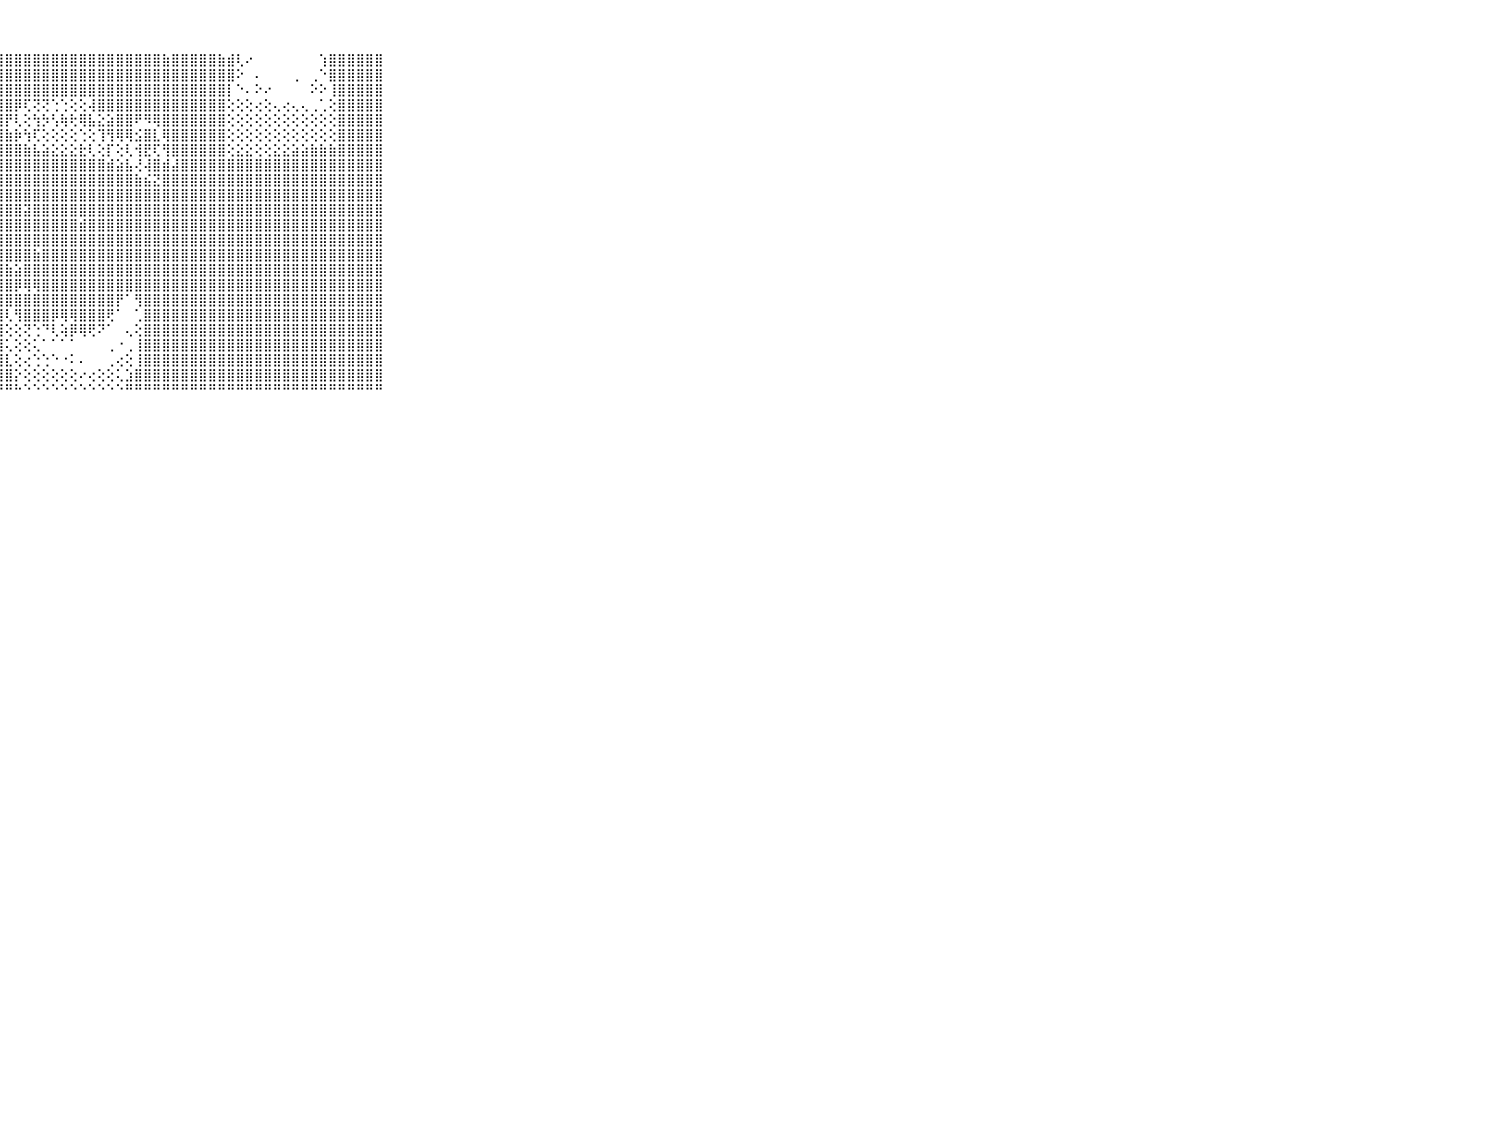

⠀⠀⠀⠀⠀⠀⠀⠀⠀⠀⠀⣾⣿⣿⣿⣿⣿⣿⣿⣿⣿⣿⣿⣿⣿⣿⣿⣿⣿⣿⣿⣿⣿⣿⣿⣿⣿⣿⣿⣿⣿⣿⣿⣿⣿⣷⣿⣿⣿⣿⣿⣷⣾⢇⠔⠀⠀⠀⠀⠀⠀⠀⢱⣿⣿⣿⣿⣿⣿⠀⠀⠀⠀⠀⠀⠀⠀⠀⠀⠀⠀
⠀⠀⠀⠀⠀⠀⠀⠀⠀⠀⠀⣿⣿⣿⣿⣿⣿⣿⣿⣿⣿⣿⣿⣿⣿⣿⣿⣿⣿⣿⣿⣿⣿⣿⣿⣿⣿⣿⣿⣿⣿⣿⣿⣿⣿⣿⣿⣿⣿⣿⣿⣿⣿⠕⠀⠄⠀⠀⠀⢀⠀⢀⠑⣿⣿⣿⣿⣿⣿⠀⠀⠀⠀⠀⠀⠀⠀⠀⠀⠀⠀
⠀⠀⠀⠀⠀⠀⠀⠀⠀⠀⠀⣿⣿⣿⣿⣿⣿⣿⣿⣿⣿⣿⣿⣿⣿⣿⣿⣿⣿⣿⣿⣿⣿⣿⣿⣿⣿⣿⣿⣿⣿⣿⣿⣿⣿⣿⣿⣿⣿⣿⣿⣿⡇⠑⠄⠕⠔⠀⠀⠀⠀⠕⠕⢸⣿⣿⣿⣿⣿⠀⠀⠀⠀⠀⠀⠀⠀⠀⠀⠀⠀
⠀⠀⠀⠀⠀⠀⠀⠀⠀⠀⠀⣿⣿⣿⣿⣿⣿⣿⣿⣿⣿⣿⣿⣿⣿⣿⣿⣿⣿⡿⢏⢝⢝⢑⢑⢕⢕⢼⣿⣿⣿⣿⣿⣿⣿⣿⣿⣿⣿⣿⣿⣿⢕⢕⢕⢔⢕⢄⢔⢄⢄⢀⢁⢕⣿⣿⣿⣿⣿⠀⠀⠀⠀⠀⠀⠀⠀⠀⠀⠀⠀
⠀⠀⠀⠀⠀⠀⠀⠀⠀⠀⠀⣿⣿⣿⣿⣿⣿⣿⣿⣿⣿⣿⣿⣿⣿⣿⣿⣿⡟⢇⢕⢳⡳⢣⢷⢗⢿⣧⣕⣵⣿⣿⠟⠻⢿⣿⣿⣿⣿⣿⣿⣿⢕⢕⢕⢕⢕⢕⢕⢕⢕⢕⢕⢕⣿⣿⣿⣿⣿⠀⠀⠀⠀⠀⠀⠀⠀⠀⠀⠀⠀
⠀⠀⠀⠀⠀⠀⠀⠀⠀⠀⠀⣿⣿⣿⣿⣿⣿⣿⣿⣿⣿⣿⣿⣿⣿⣿⣿⣿⣷⡷⢳⢏⢕⢕⢕⢕⢑⢕⢹⢻⢿⢿⣪⣿⣇⢿⣿⣿⣿⣿⣿⣿⢕⢕⢕⢕⢕⢕⢕⢕⢕⢕⢕⢕⣿⣿⣿⣿⣿⠀⠀⠀⠀⠀⠀⠀⠀⠀⠀⠀⠀
⠀⠀⠀⠀⠀⠀⠀⠀⠀⠀⠀⣿⣿⣿⣿⣿⣿⣿⣿⣿⣿⣿⣿⣿⣿⣿⣿⣿⣿⣿⣷⣧⣵⣕⣕⣕⣗⢇⢕⡏⢕⢇⢺⣟⢏⢻⣿⣿⣿⣿⣿⣿⢕⣕⣕⢕⢕⣕⣕⣵⣵⣷⣷⣷⣿⣿⣿⣿⣿⠀⠀⠀⠀⠀⠀⠀⠀⠀⠀⠀⠀
⠀⠀⠀⠀⠀⠀⠀⠀⠀⠀⠀⣿⣿⣿⣿⣿⣿⣿⣿⣿⣿⣿⣿⣿⣿⣿⣿⣿⣿⣿⣿⣿⣿⣿⣿⣿⣿⣿⣿⣾⣵⣧⢜⢼⣿⣾⣼⣿⣿⣿⣿⣿⣿⣿⣿⣿⣿⣿⣿⣿⣿⣿⣿⣿⣿⣿⣿⣿⣿⠀⠀⠀⠀⠀⠀⠀⠀⠀⠀⠀⠀
⠀⠀⠀⠀⠀⠀⠀⠀⠀⠀⠀⣿⣿⣿⣿⣿⣿⣿⣿⣿⣿⣿⣿⣿⣿⣿⣿⣿⣿⣿⣿⣿⣿⣿⣿⣿⣿⣿⣿⣿⣿⣿⣷⣮⣝⣿⣿⣿⣿⣿⣿⣿⣿⣿⣿⣿⣿⣿⣿⣿⣿⣿⣿⣿⣿⣿⣿⣿⣿⠀⠀⠀⠀⠀⠀⠀⠀⠀⠀⠀⠀
⠀⠀⠀⠀⠀⠀⠀⠀⠀⠀⠀⣿⣿⣿⣿⣿⣿⣿⣿⣿⣿⣿⣿⣿⣿⣿⣿⣿⣿⣿⣿⣿⣿⣿⣿⣿⣿⣿⣿⣿⣿⣿⣿⣿⣿⣿⣿⣿⣿⣿⣿⣿⣿⣿⣿⣿⣿⣿⣿⣿⣿⣿⣿⣿⣿⣿⣿⣿⣿⠀⠀⠀⠀⠀⠀⠀⠀⠀⠀⠀⠀
⠀⠀⠀⠀⠀⠀⠀⠀⠀⠀⠀⣿⣿⣿⣿⣿⣿⣿⣿⣿⣿⣿⣿⣿⣿⣿⣿⣿⣿⣿⣽⣿⣿⣿⣿⣿⣿⣿⣿⣿⣿⣿⣿⣿⣿⣿⣿⣿⣿⣿⣿⣿⣿⣿⣿⣿⣿⣿⣿⣿⣿⣿⣿⣿⣿⣿⣿⣿⣿⠀⠀⠀⠀⠀⠀⠀⠀⠀⠀⠀⠀
⠀⠀⠀⠀⠀⠀⠀⠀⠀⠀⠀⣿⣿⣿⣿⣿⣿⣿⣿⣿⣿⣿⣿⣿⣿⣿⣿⣿⣿⣿⣿⣿⣿⣿⣿⣿⣾⣿⣿⣿⣿⣿⣿⣿⣿⣿⣿⣿⣿⣿⣿⣿⣿⣿⣿⣿⣿⣿⣿⣿⣿⣿⣿⣿⣿⣿⣿⣿⣿⠀⠀⠀⠀⠀⠀⠀⠀⠀⠀⠀⠀
⠀⠀⠀⠀⠀⠀⠀⠀⠀⠀⠀⣿⣿⣿⣿⣿⣿⣿⣿⣿⣿⣿⣿⣿⣿⣿⣿⣿⣿⣿⣿⣿⣿⣿⣿⣿⣿⣿⣿⣿⣿⣿⣿⣿⣿⣿⣿⣿⣿⣿⣿⣿⣿⣿⣿⣿⣿⣿⣿⣿⣿⣿⣿⣿⣿⣿⣿⣿⣿⠀⠀⠀⠀⠀⠀⠀⠀⠀⠀⠀⠀
⠀⠀⠀⠀⠀⠀⠀⠀⠀⠀⠀⣿⣿⣿⣿⣿⣿⣿⣿⣿⣿⣿⣿⣿⣿⣿⣿⣿⣿⣿⣿⣷⣿⣿⣿⣿⣿⣿⣿⣿⣿⣿⣿⣿⣿⣿⣿⣿⣿⣿⣿⣿⣿⣿⣿⣿⣿⣿⣿⣿⣿⣿⣿⣿⣿⣿⣿⣿⣿⠀⠀⠀⠀⠀⠀⠀⠀⠀⠀⠀⠀
⠀⠀⠀⠀⠀⠀⠀⠀⠀⠀⠀⣿⣿⣿⣿⣿⣿⣿⣿⣿⣿⣿⣿⣿⣿⣿⣿⣿⣷⣵⣿⣿⣿⣿⣿⣿⣿⣿⣿⣿⣿⣿⣿⣿⣿⣿⣿⣿⣿⣿⣿⣿⣿⣿⣿⣿⣿⣿⣿⣿⣿⣿⣿⣿⣿⣿⣿⣿⣿⠀⠀⠀⠀⠀⠀⠀⠀⠀⠀⠀⠀
⠀⠀⠀⠀⠀⠀⠀⠀⠀⠀⠀⣿⣿⣿⣿⣿⣿⣿⣿⣿⣿⣿⣿⣿⣿⣿⣿⣿⣿⡿⢿⢿⣿⣿⣿⣿⣿⣿⣿⣿⣿⣿⣿⣿⣿⣿⣿⣿⣿⣿⣿⣿⣿⣿⣿⣿⣿⣿⣿⣿⣿⣿⣿⣿⣿⣿⣿⣿⣿⠀⠀⠀⠀⠀⠀⠀⠀⠀⠀⠀⠀
⠀⠀⠀⠀⠀⠀⠀⠀⠀⠀⠀⣿⣿⣿⣿⣿⣿⣿⣿⣿⣿⣿⣿⣿⣿⣿⣿⣿⣿⣿⣿⣿⣿⣿⣿⣿⣿⣿⣿⣿⡟⠁⢻⣿⣿⣿⣿⣿⣿⣿⣿⣿⣿⣿⣿⣿⣿⣿⣿⣿⣿⣿⣿⣿⣿⣿⣿⣿⣿⠀⠀⠀⠀⠀⠀⠀⠀⠀⠀⠀⠀
⠀⠀⠀⠀⠀⠀⠀⠀⠀⠀⠀⣿⣿⣿⣿⣿⣿⣿⣿⣿⣿⣿⣿⣿⣿⣿⣿⣿⢇⢻⣿⣿⣿⡿⢿⢿⣿⣿⣿⢟⠁⠀⢁⣿⣿⣿⣿⣿⣿⣿⣿⣿⣿⣿⣿⣿⣿⣿⣿⣿⣿⣿⣿⣿⣿⣿⣿⣿⣿⠀⠀⠀⠀⠀⠀⠀⠀⠀⠀⠀⠀
⠀⠀⠀⠀⠀⠀⠀⠀⠀⠀⠀⣿⣿⣿⣿⣿⣿⣿⣿⣿⣿⣿⣿⣿⣿⣿⣿⣿⢕⢕⢝⢑⠙⢇⢵⡿⢿⢟⠝⠁⠀⢄⢕⣿⣿⣿⣿⣿⣿⣿⣿⣿⣿⣿⣿⣿⣿⣿⣿⣿⣿⣿⣿⣿⣿⣿⣿⣿⣿⠀⠀⠀⠀⠀⠀⠀⠀⠀⠀⠀⠀
⠀⠀⠀⠀⠀⠀⠀⠀⠀⠀⠀⣿⣿⣿⣿⣿⣿⣿⣿⣿⣿⣿⣿⣿⣿⣿⣿⣿⢅⢕⢕⢅⠁⠁⠁⠁⠀⠀⠀⢀⠐⢀⢸⣿⣿⣿⣿⣿⣿⣿⣿⣿⣿⣿⣿⣿⣿⣿⣿⣿⣿⣿⣿⣿⣿⣿⣿⣿⣿⠀⠀⠀⠀⠀⠀⠀⠀⠀⠀⠀⠀
⠀⠀⠀⠀⠀⠀⠀⠀⠀⠀⠀⣿⣿⣿⣿⣿⣿⣿⣿⣿⣿⣿⣿⣿⣿⣿⣿⣿⣇⢕⢔⢑⢑⠑⠐⠅⠄⠀⠀⢀⢔⢕⢸⣿⣿⣿⣿⣿⣿⣿⣿⣿⣿⣿⣿⣿⣿⣿⣿⣿⣿⣿⣿⣿⣿⣿⣿⣿⣿⠀⠀⠀⠀⠀⠀⠀⠀⠀⠀⠀⠀
⠀⠀⠀⠀⠀⠀⠀⠀⠀⠀⠀⣿⣿⣿⣿⣿⣿⣿⣿⣿⣿⣿⣿⣿⣿⣿⣿⣿⣿⡕⢕⢕⢕⢕⢕⢕⠔⢔⢕⢕⢅⣱⣿⣿⣿⣿⣿⣿⣿⣿⣿⣿⣿⣿⣿⣿⣿⣿⣿⣿⣿⣿⣿⣿⣿⣿⣿⣿⣿⠀⠀⠀⠀⠀⠀⠀⠀⠀⠀⠀⠀
⠀⠀⠀⠀⠀⠀⠀⠀⠀⠀⠀⠛⠛⠛⠛⠛⠛⠛⠛⠛⠛⠛⠛⠛⠛⠛⠛⠛⠛⠓⠑⠑⠑⠑⠑⠑⠑⠑⠑⠑⠑⠛⠛⠛⠛⠛⠛⠛⠛⠛⠛⠛⠛⠛⠛⠛⠛⠛⠛⠛⠛⠛⠛⠛⠛⠛⠛⠛⠛⠀⠀⠀⠀⠀⠀⠀⠀⠀⠀⠀⠀